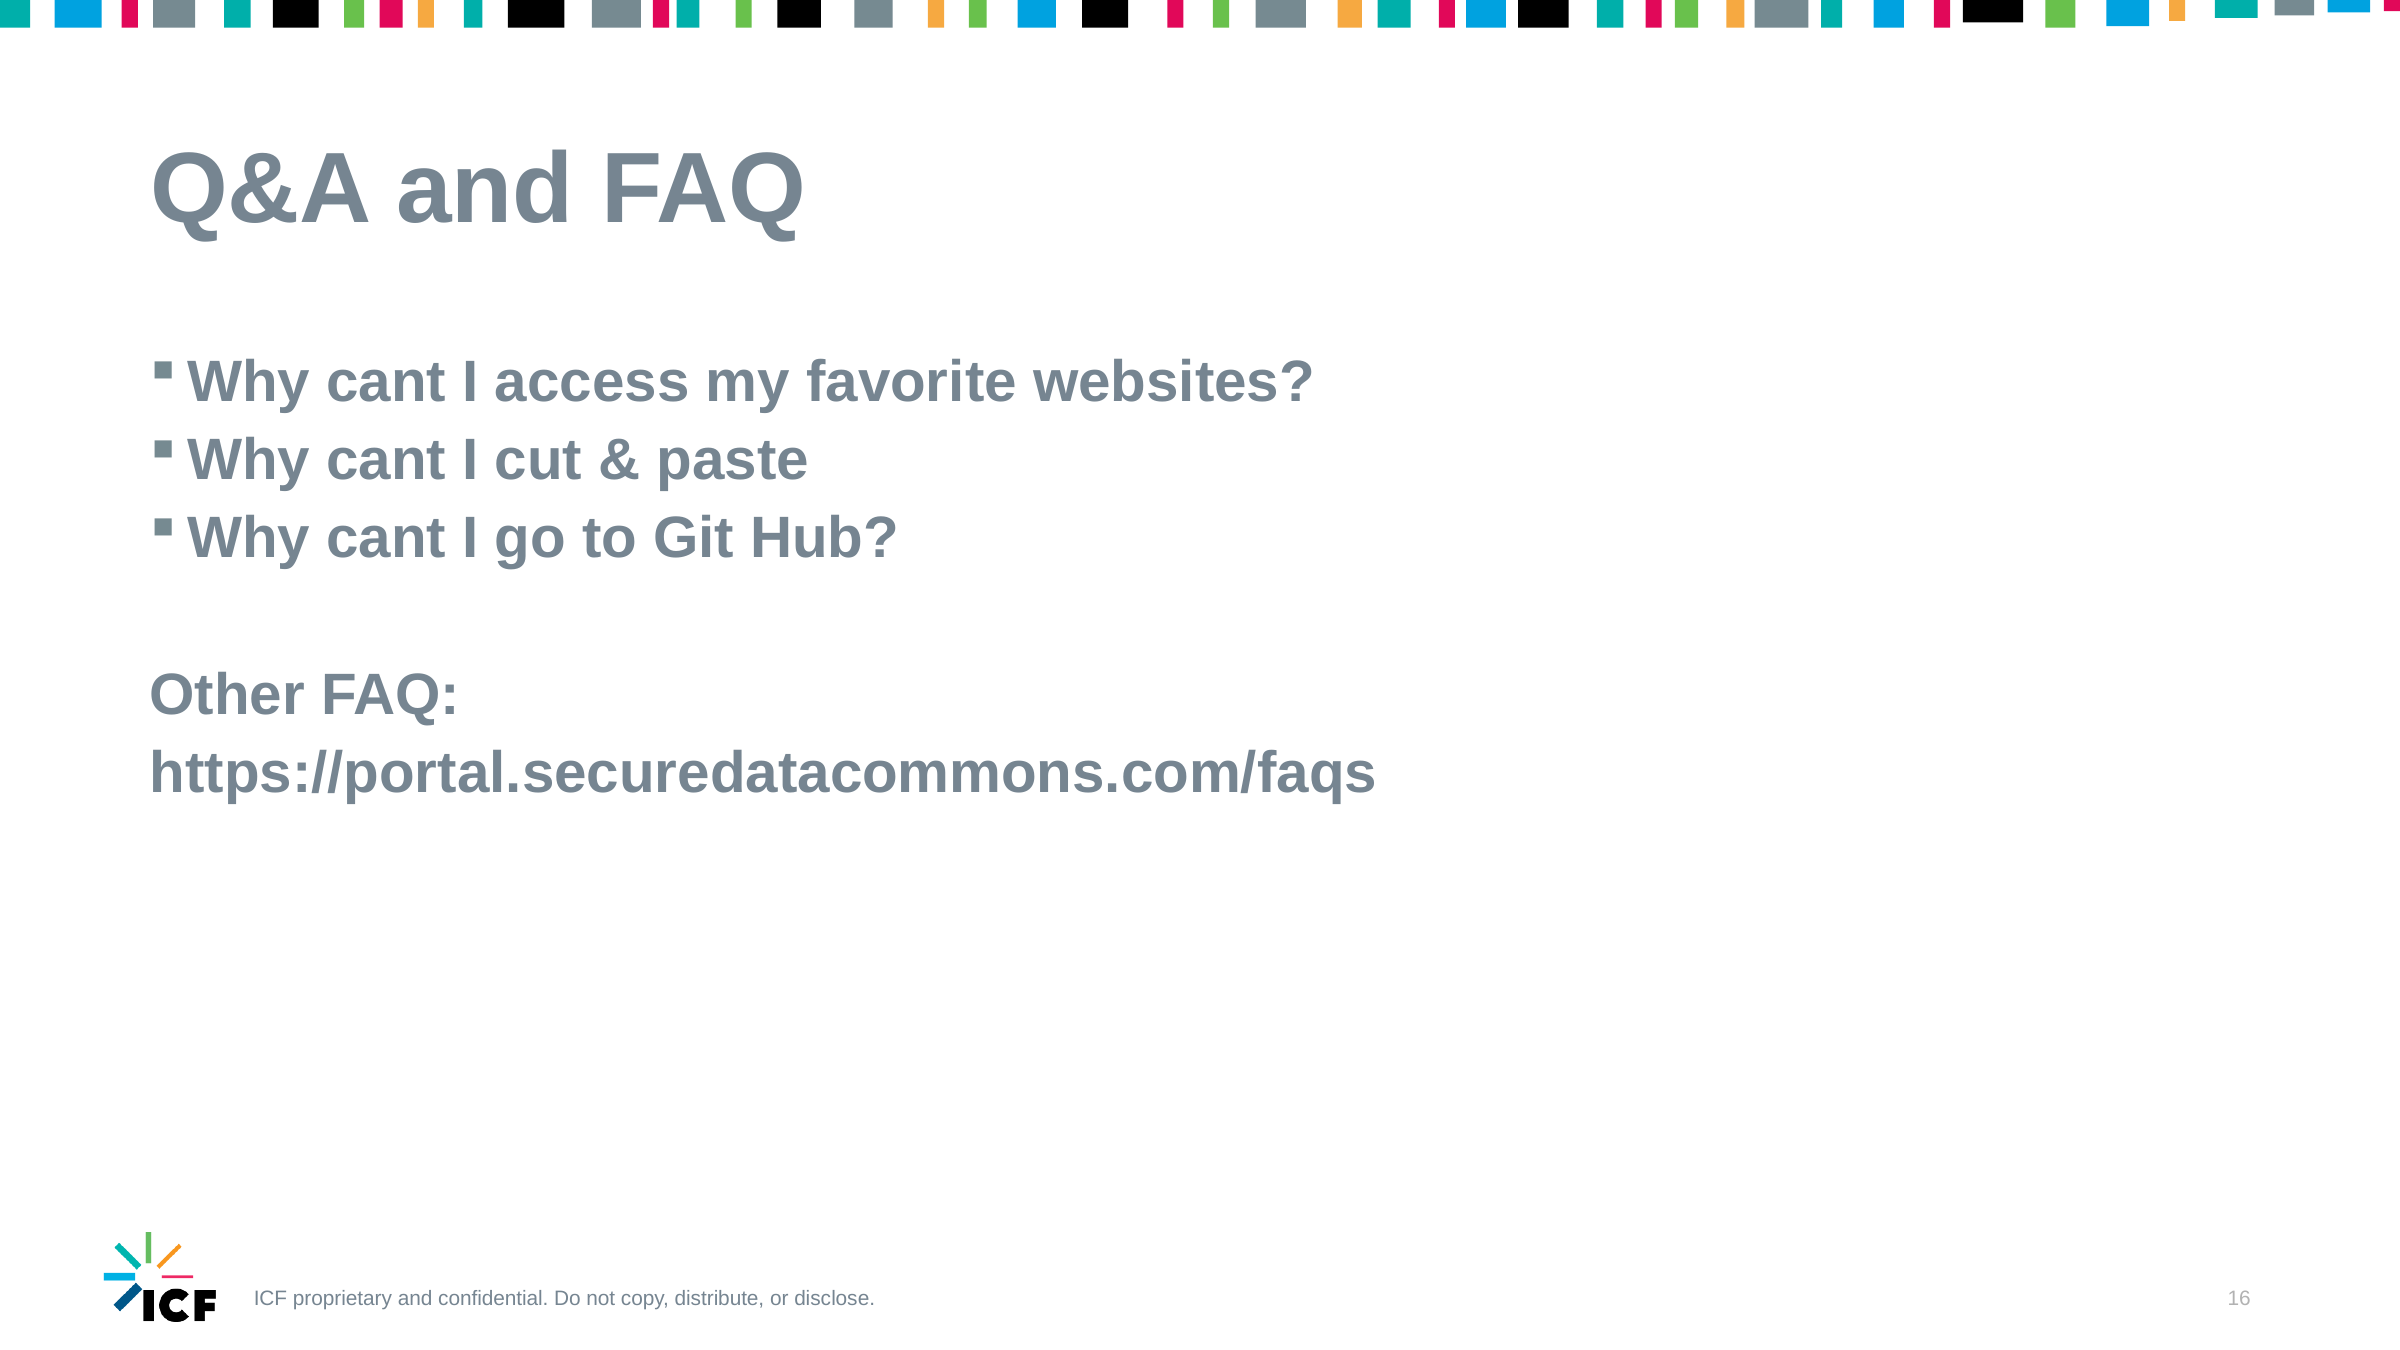

# Q&A and FAQ
Why cant I access my favorite websites?
Why cant I cut & paste
Why cant I go to Git Hub?

Other FAQ:
https://portal.securedatacommons.com/faqs

16